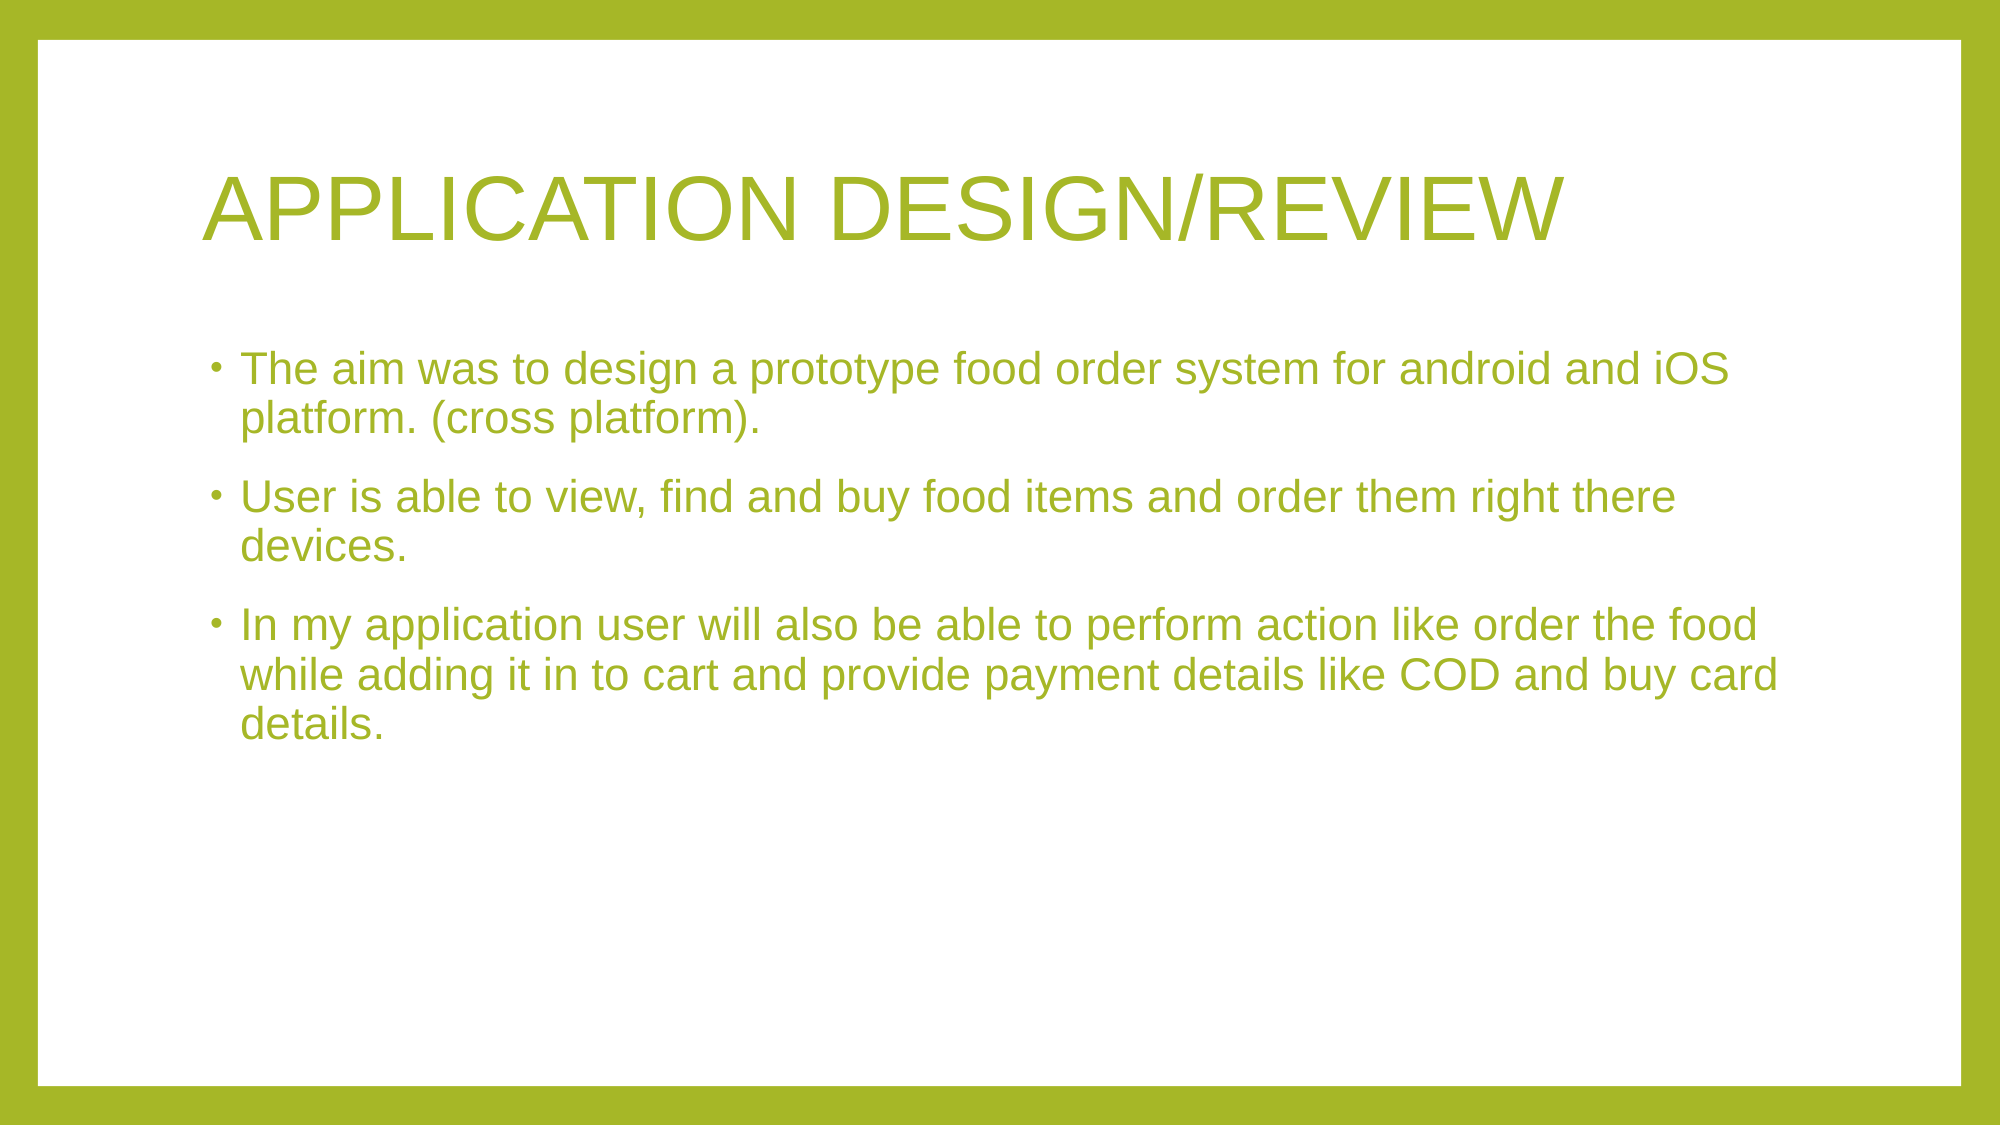

# APPLICATION DESIGN/REVIEW
The aim was to design a prototype food order system for android and iOS platform. (cross platform).
User is able to view, find and buy food items and order them right there devices.
In my application user will also be able to perform action like order the food while adding it in to cart and provide payment details like COD and buy card details.